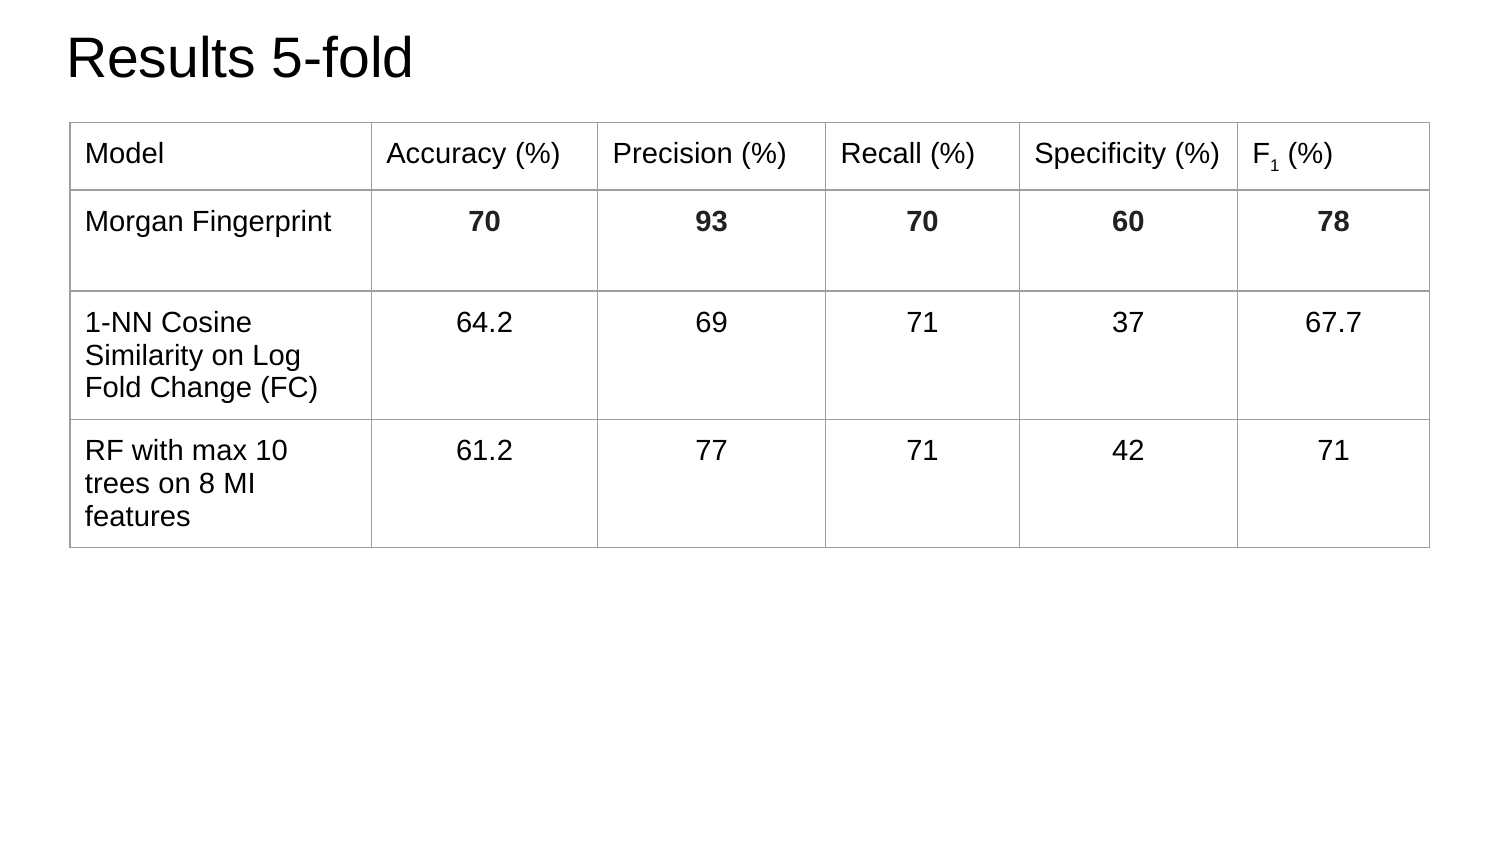

# Results 5-fold
| Model | Accuracy (%) | Precision (%) | Recall (%) | Specificity (%) | F1 (%) |
| --- | --- | --- | --- | --- | --- |
| Morgan Fingerprint | 70 | 93 | 70 | 60 | 78 |
| 1-NN Cosine Similarity on Log Fold Change (FC) | 64.2 | 69 | 71 | 37 | 67.7 |
| RF with max 10 trees on 8 MI features | 61.2 | 77 | 71 | 42 | 71 |